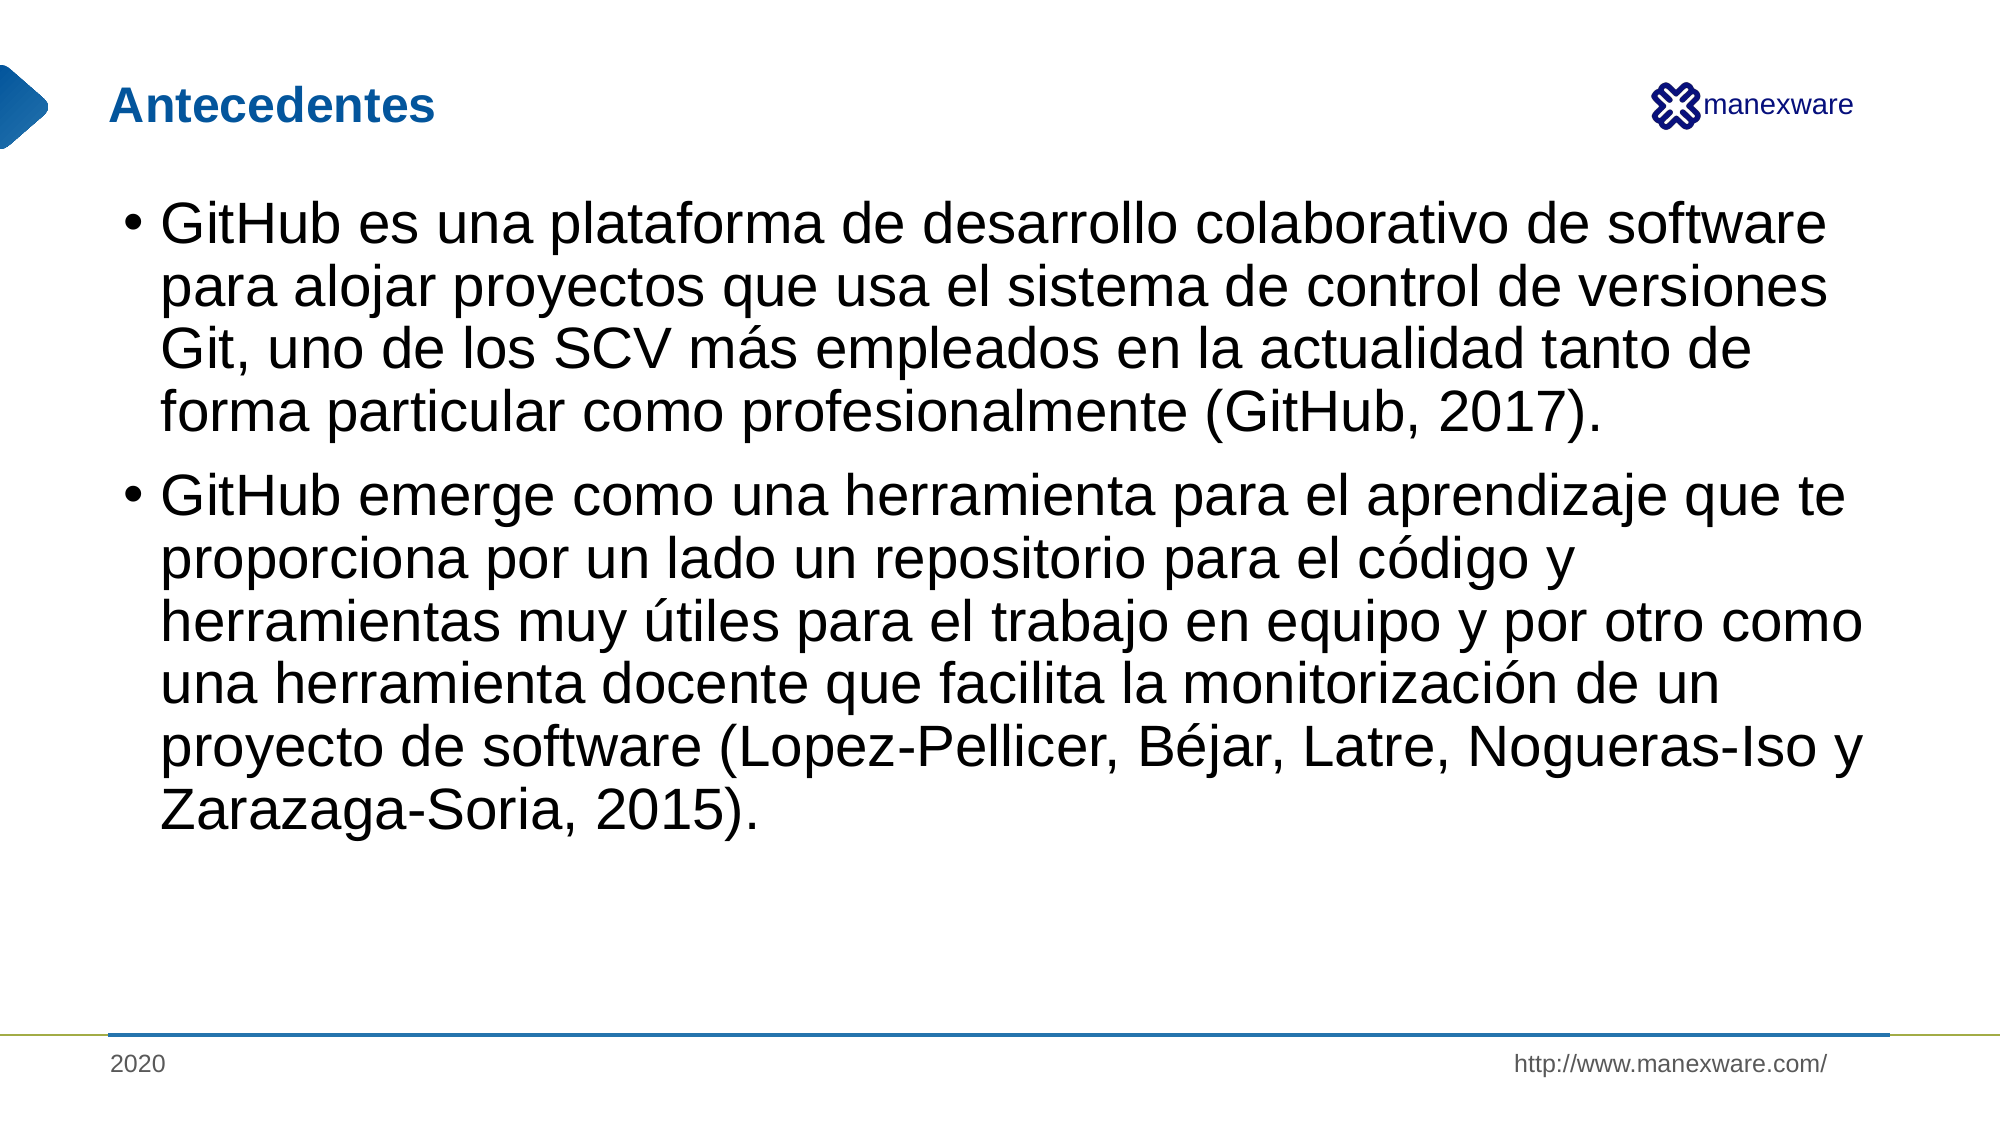

# Antecedentes
GitHub es una plataforma de desarrollo colaborativo de software para alojar proyectos que usa el sistema de control de versiones Git, uno de los SCV más empleados en la actualidad tanto de forma particular como profesionalmente (GitHub, 2017).
GitHub emerge como una herramienta para el aprendizaje que te proporciona por un lado un repositorio para el código y herramientas muy útiles para el trabajo en equipo y por otro como una herramienta docente que facilita la monitorización de un proyecto de software (Lopez-Pellicer, Béjar, Latre, Nogueras-Iso y Zarazaga-Soria, 2015).